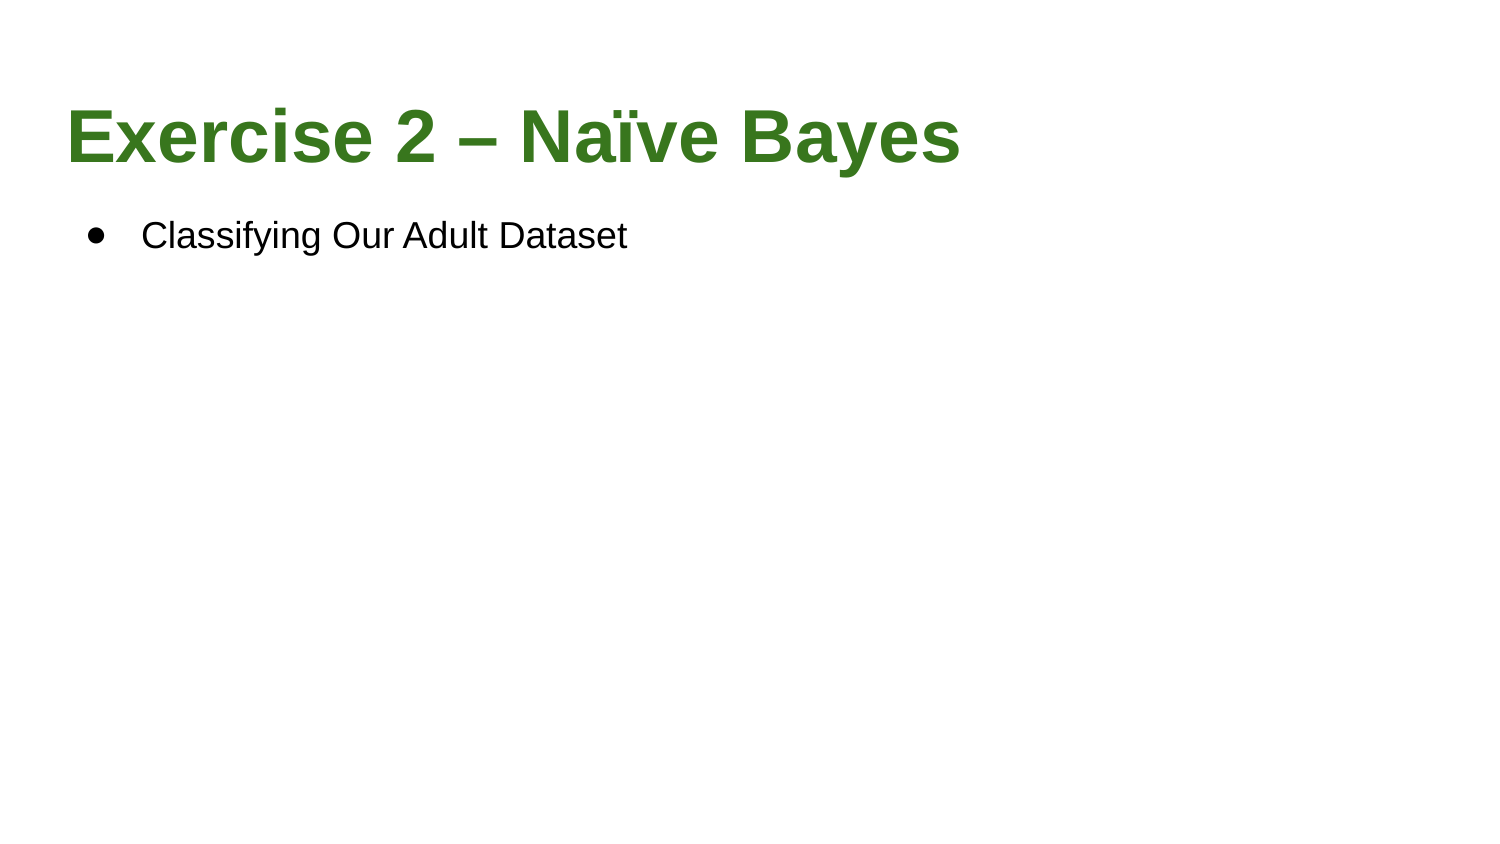

# Exercise 2 – Naïve Bayes
Classifying Our Adult Dataset